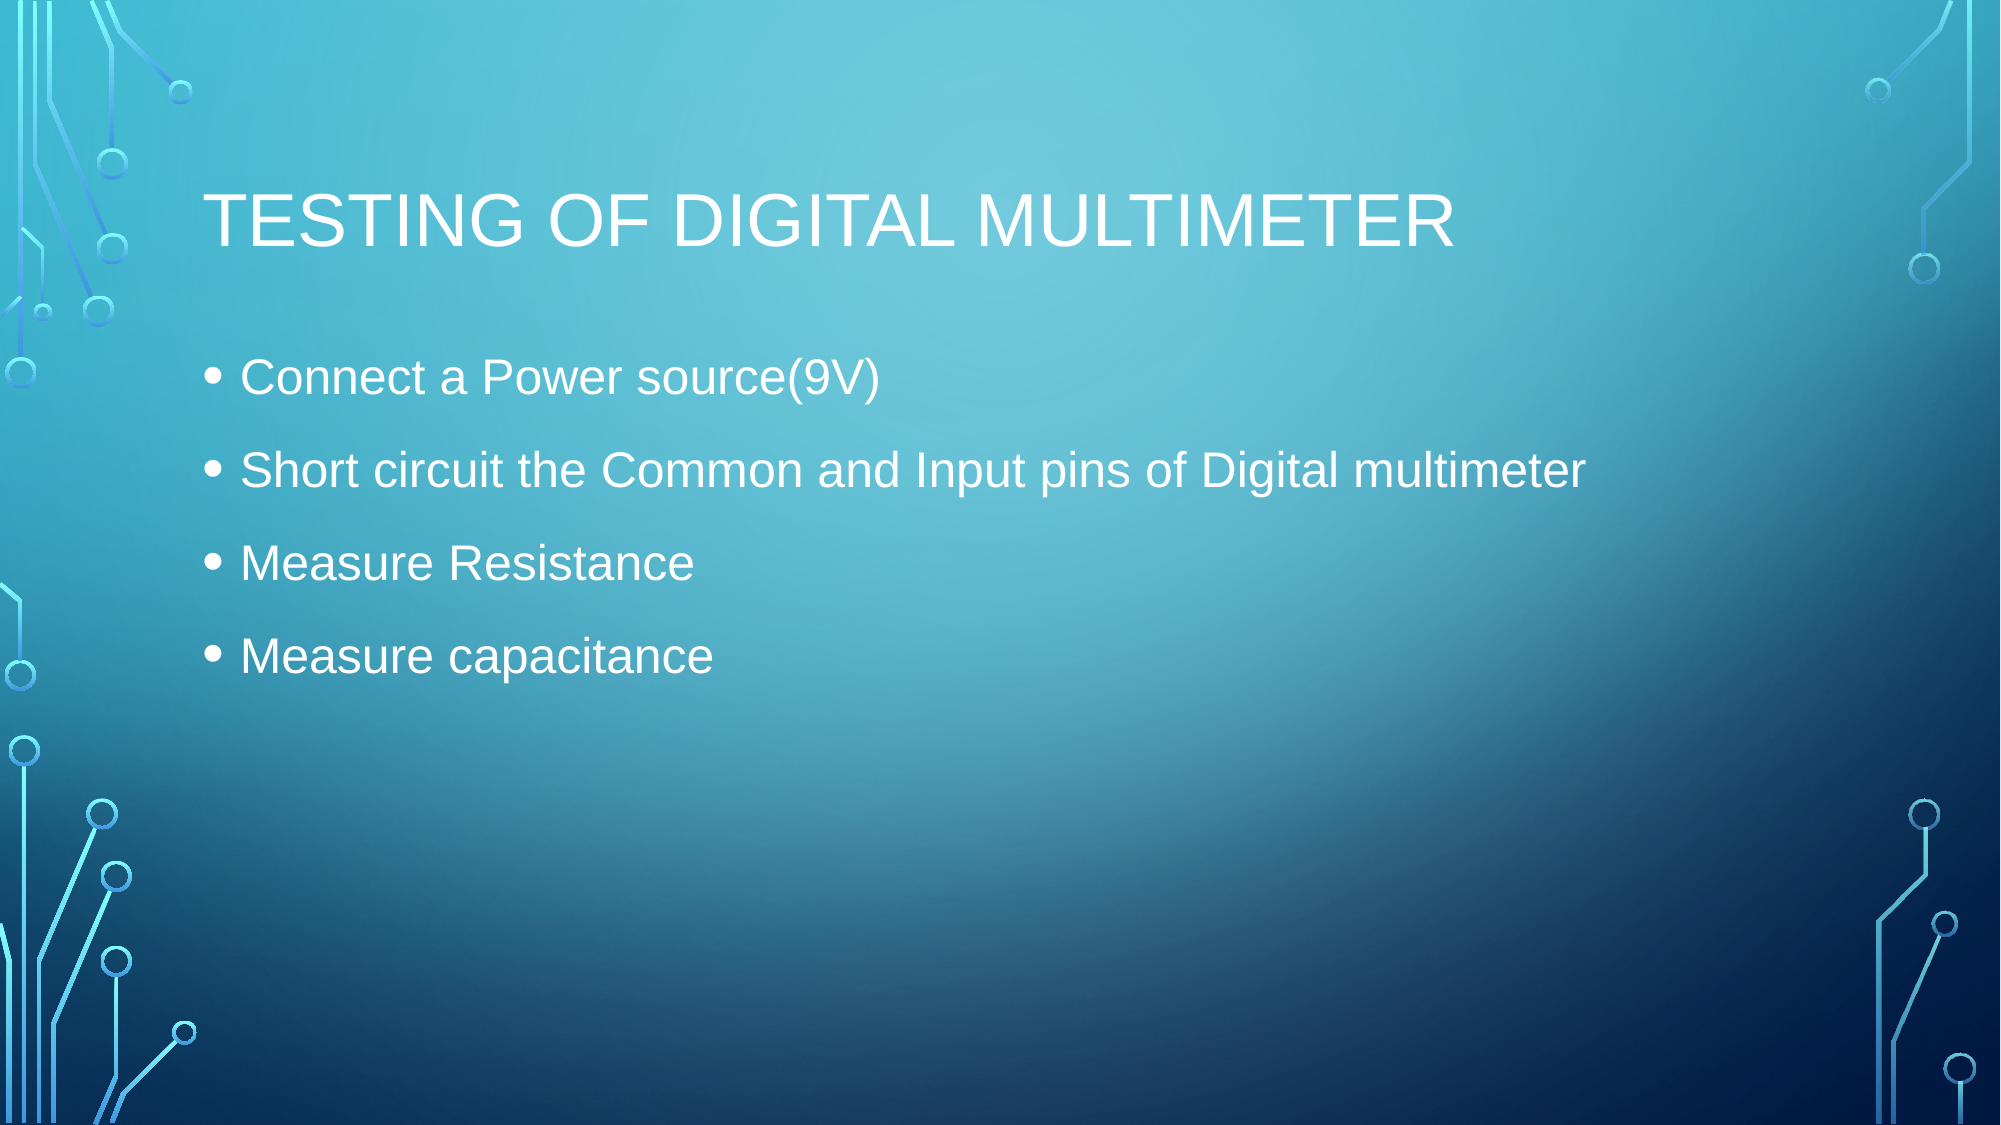

# Testing Of Digital Multimeter
Connect a Power source(9V)
Short circuit the Common and Input pins of Digital multimeter
Measure Resistance
Measure capacitance